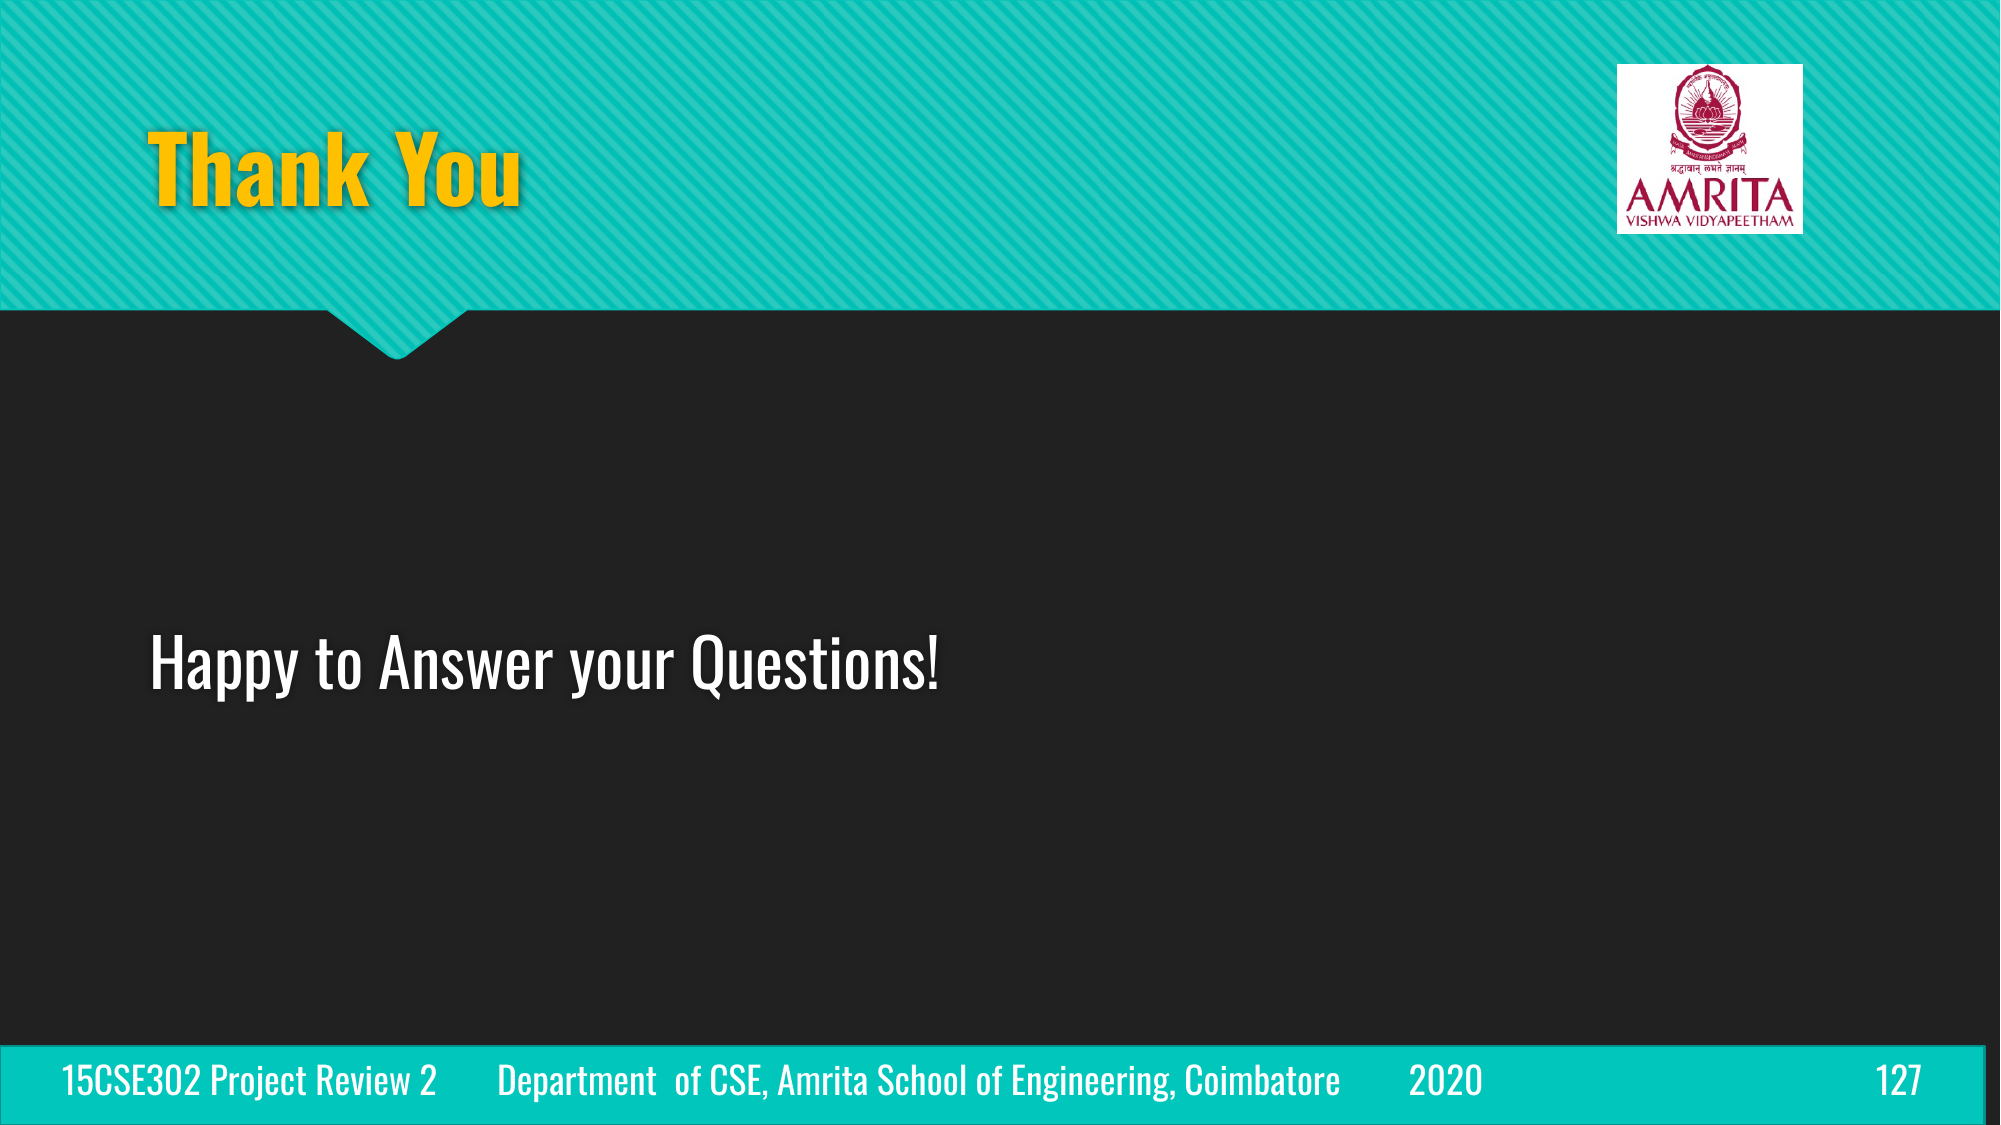

# Thank You
Happy to Answer your Questions!